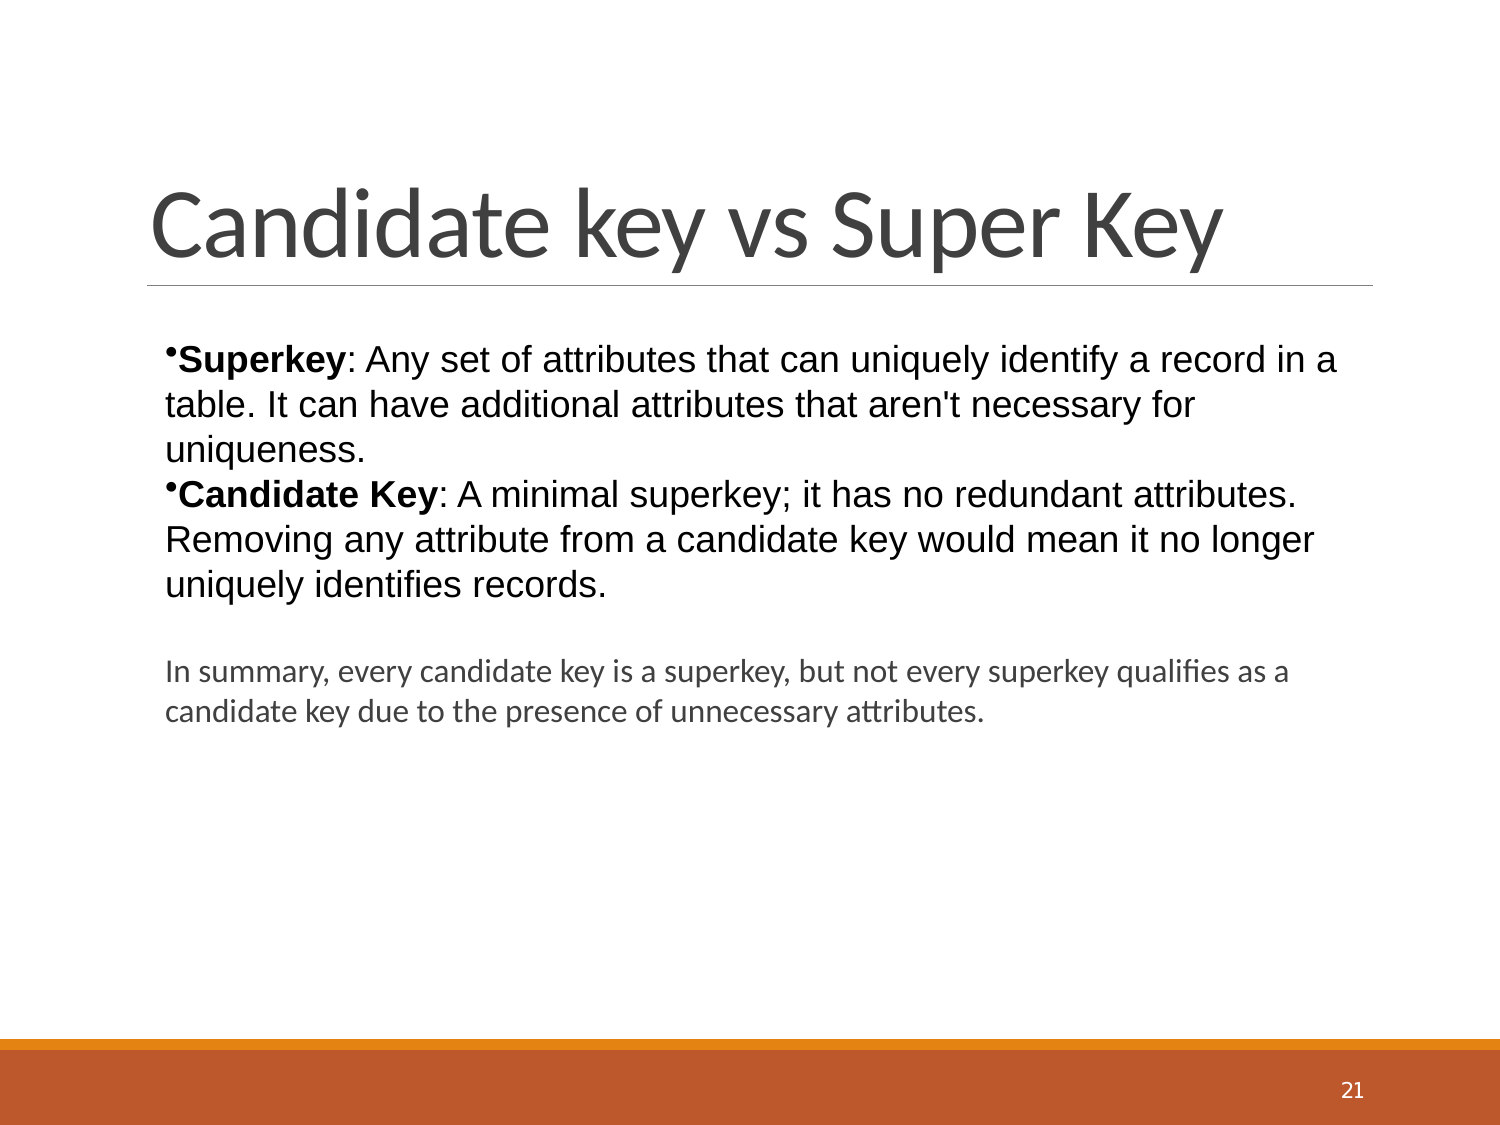

# Candidate key vs Super Key
Superkey: Any set of attributes that can uniquely identify a record in a table. It can have additional attributes that aren't necessary for uniqueness.
Candidate Key: A minimal superkey; it has no redundant attributes. Removing any attribute from a candidate key would mean it no longer uniquely identifies records.

In summary, every candidate key is a superkey, but not every superkey qualifies as a candidate key due to the presence of unnecessary attributes.
21